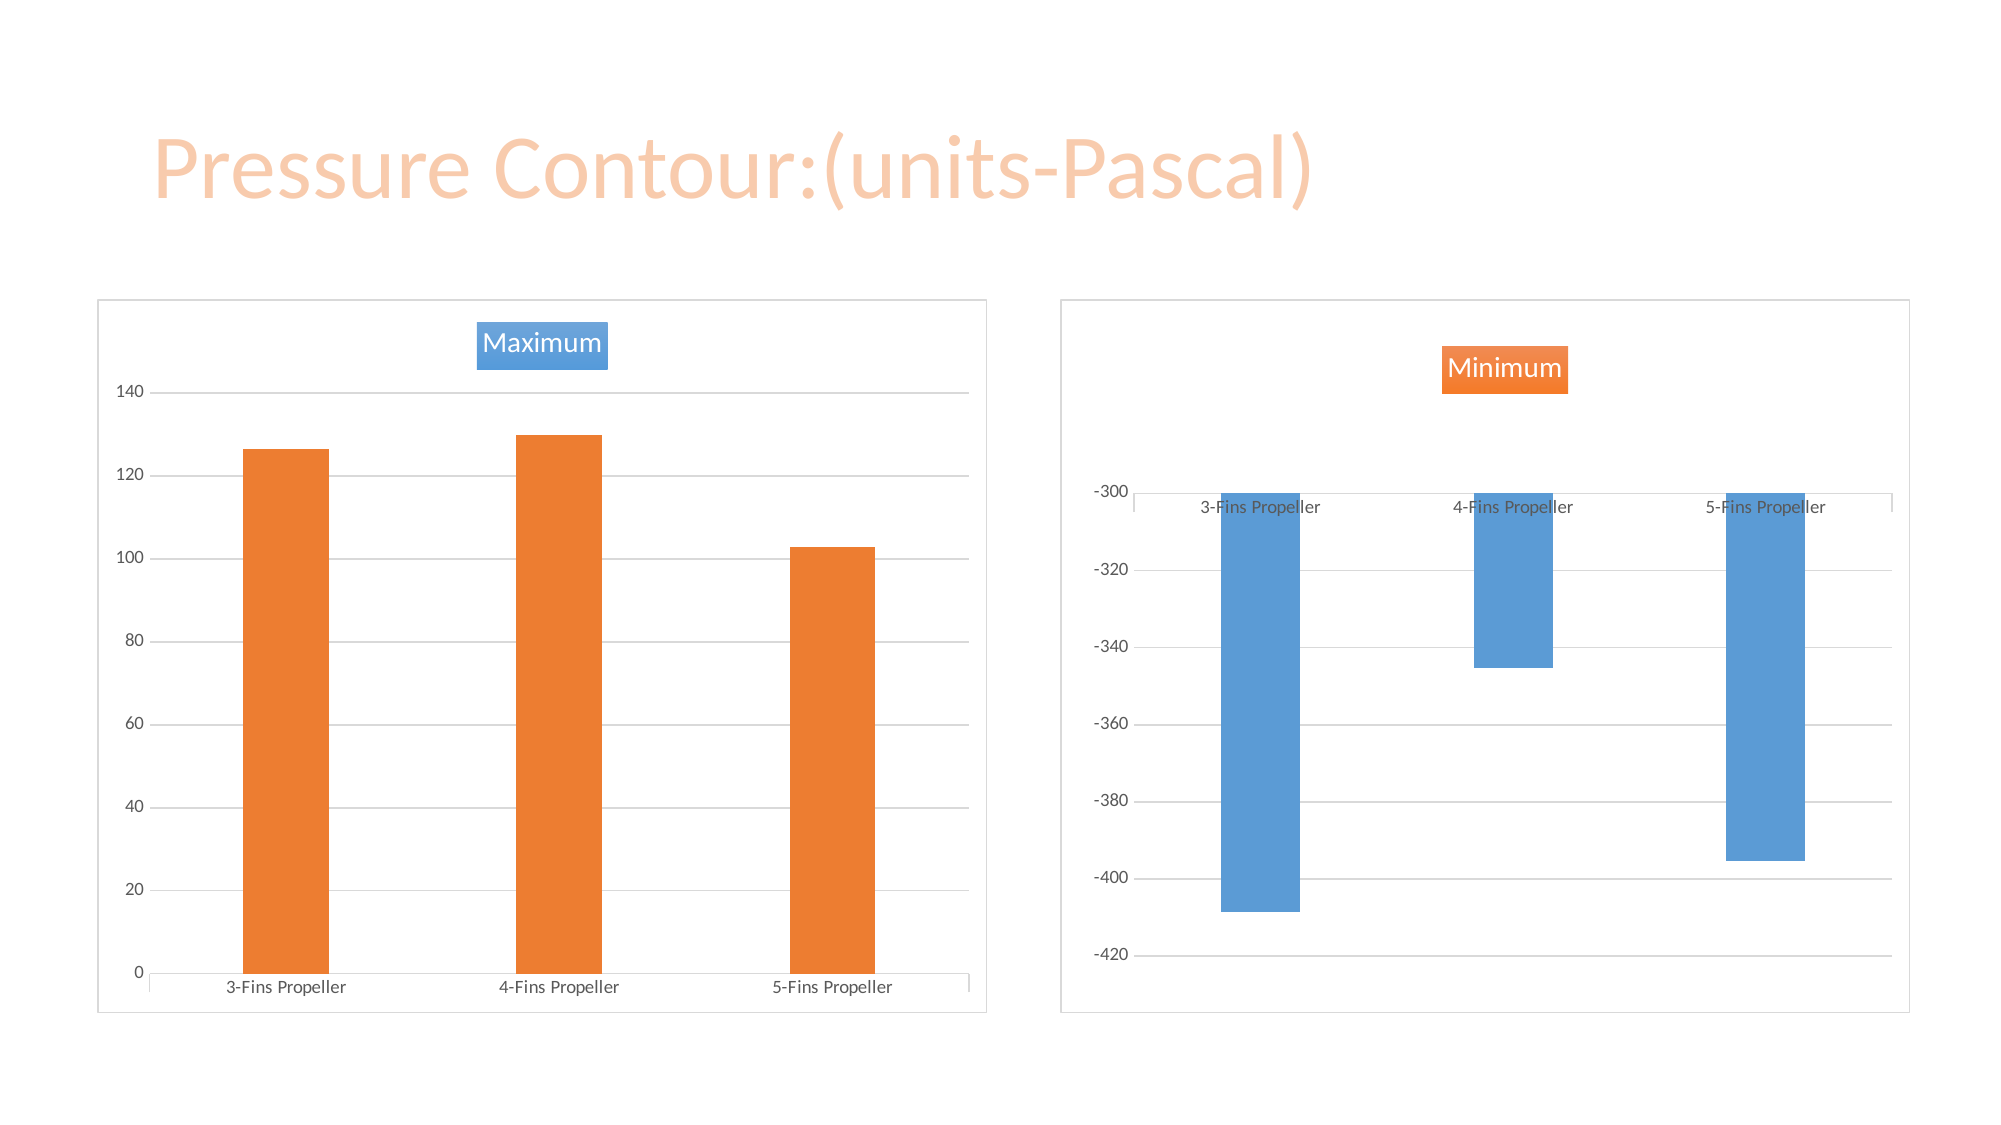

# Pressure Contour:(units-Pascal)

### Chart: Maximum

| Category | Maximum |
|---|---|
| 3-Fins Propeller | 126.5 |
| 4-Fins Propeller | 130.0 |
| 5-Fins Propeller | 102.9 |

### Chart: Minimum

| Category | Minimum |
|---|---|
| 3-Fins Propeller | -408.4 |
| 4-Fins Propeller | -345.2 |
| 5-Fins Propeller | -395.4 |